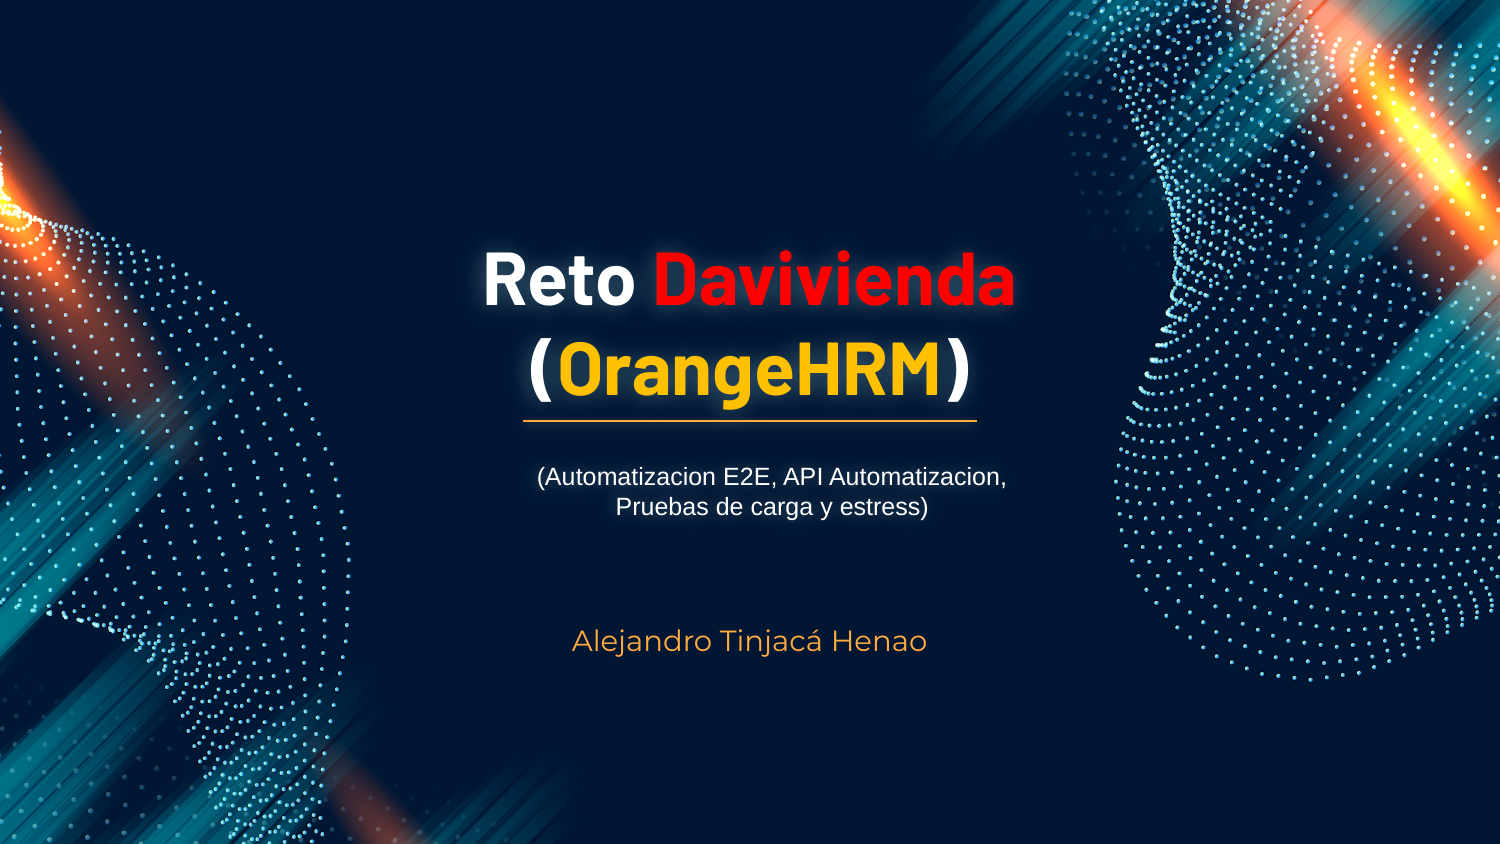

# Reto Davivienda (OrangeHRM)
(Automatizacion E2E, API Automatizacion, Pruebas de carga y estress)
Alejandro Tinjacá Henao